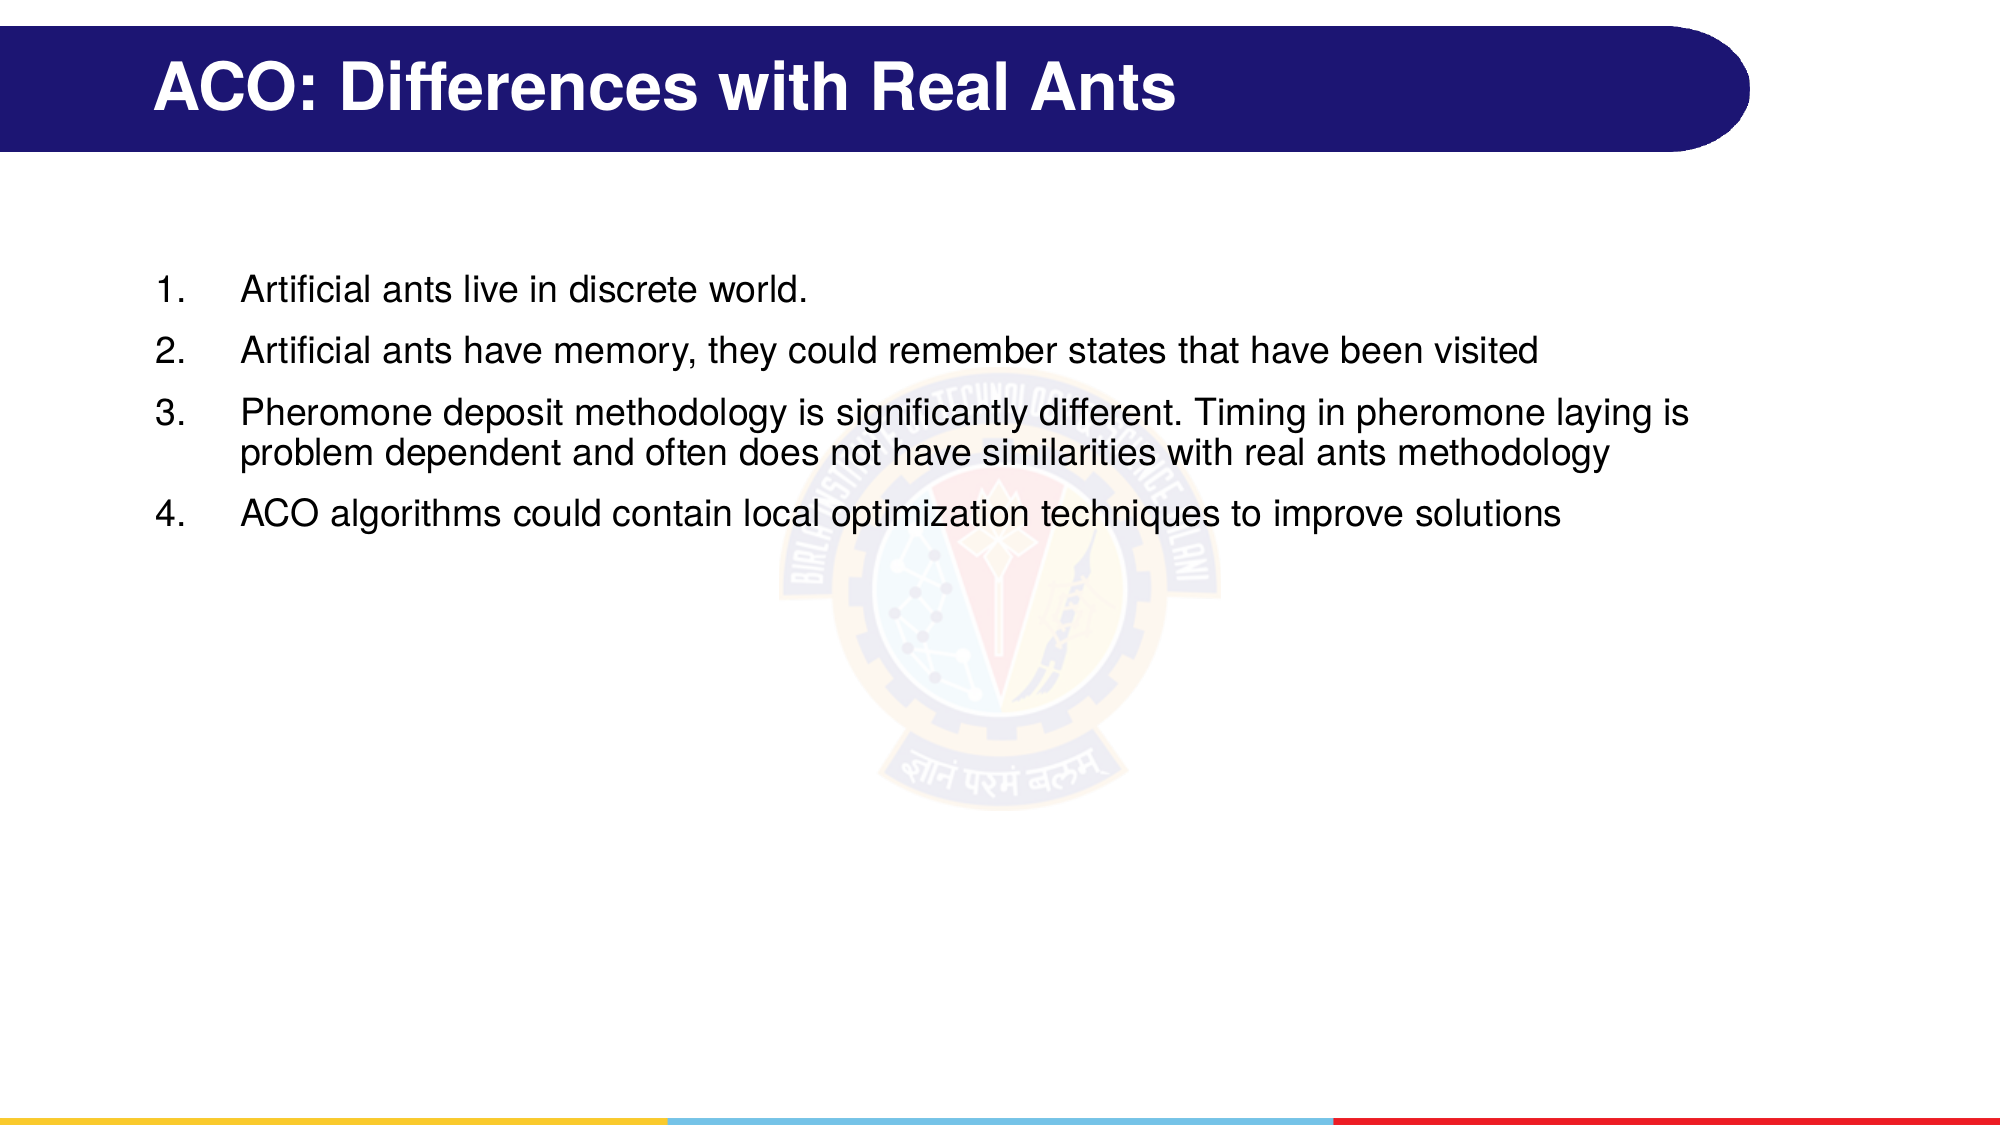

# ACO: Differences with Real Ants

Artificial ants live in discrete world.
Artificial ants have memory, they could remember states that have been visited
Pheromone deposit methodology is significantly different. Timing in pheromone laying is problem dependent and often does not have similarities with real ants methodology
ACO algorithms could contain local optimization techniques to improve solutions